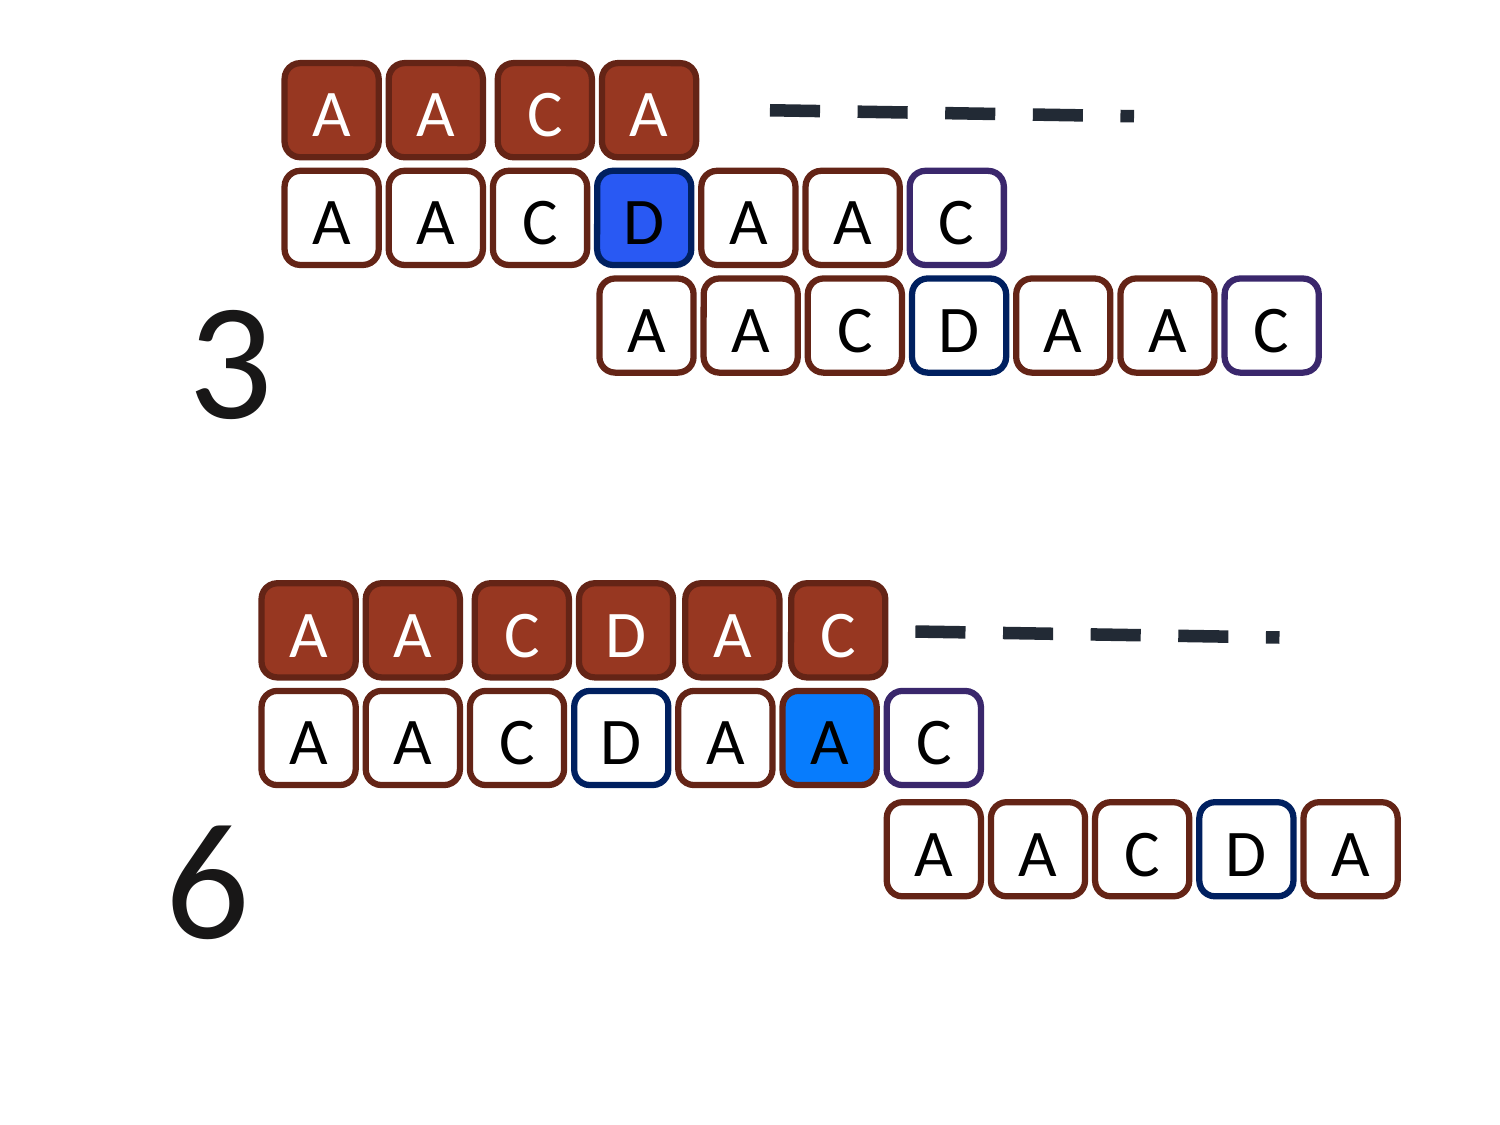

A
A
C
A
A
A
C
D
A
A
C
3
A
A
C
D
A
A
C
A
A
C
D
A
C
A
A
C
D
A
A
C
6
A
A
C
D
A